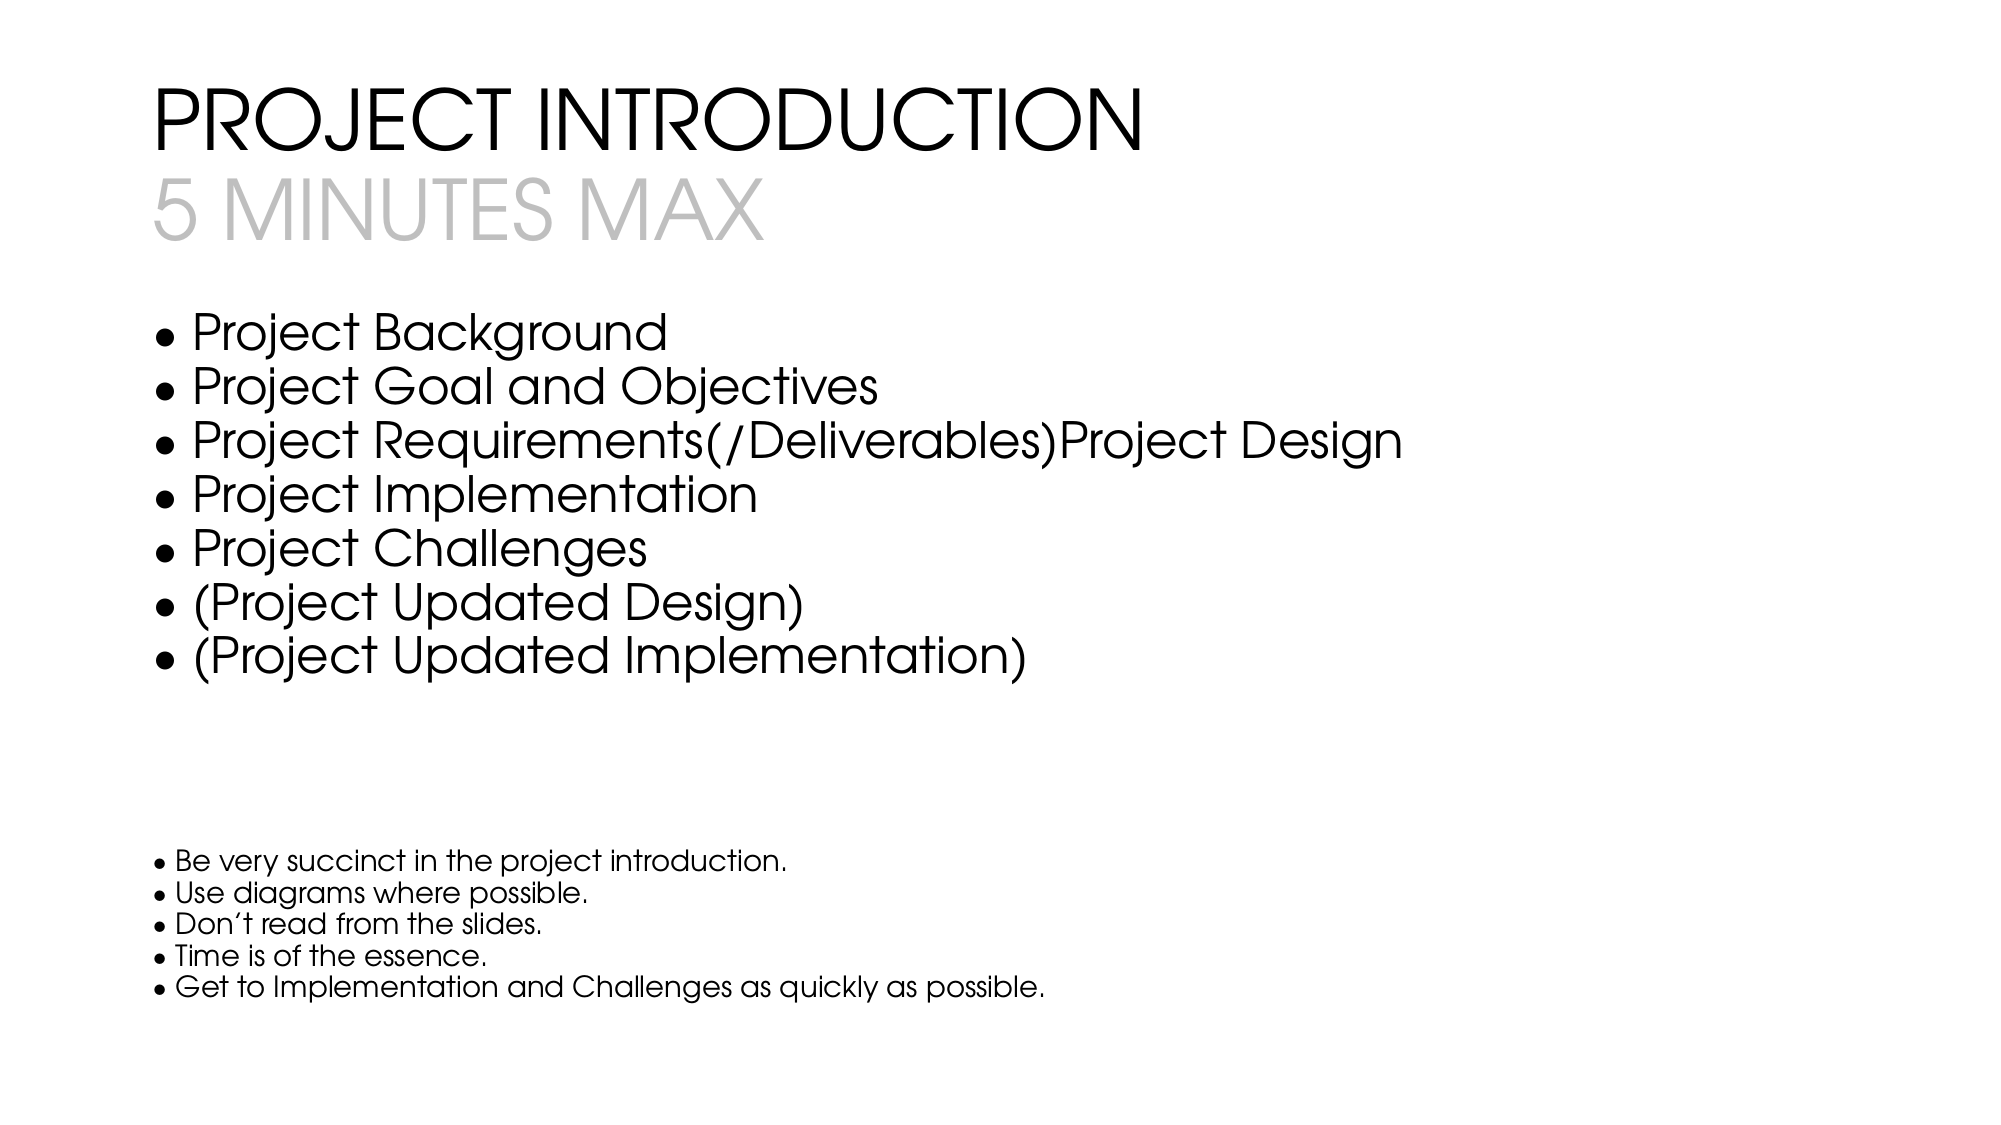

# PROJECT INTRODUCTION 5 MINUTES MAX
• Project Background
• Project Goal and Objectives
• Project Requirements(/Deliverables)Project Design
• Project Implementation
• Project Challenges
• (Project Updated Design)
• (Project Updated Implementation)

• Be very succinct in the project introduction.
• Use diagrams where possible.
• Don’t read from the slides.
• Time is of the essence.
• Get to Implementation and Challenges as quickly as possible.